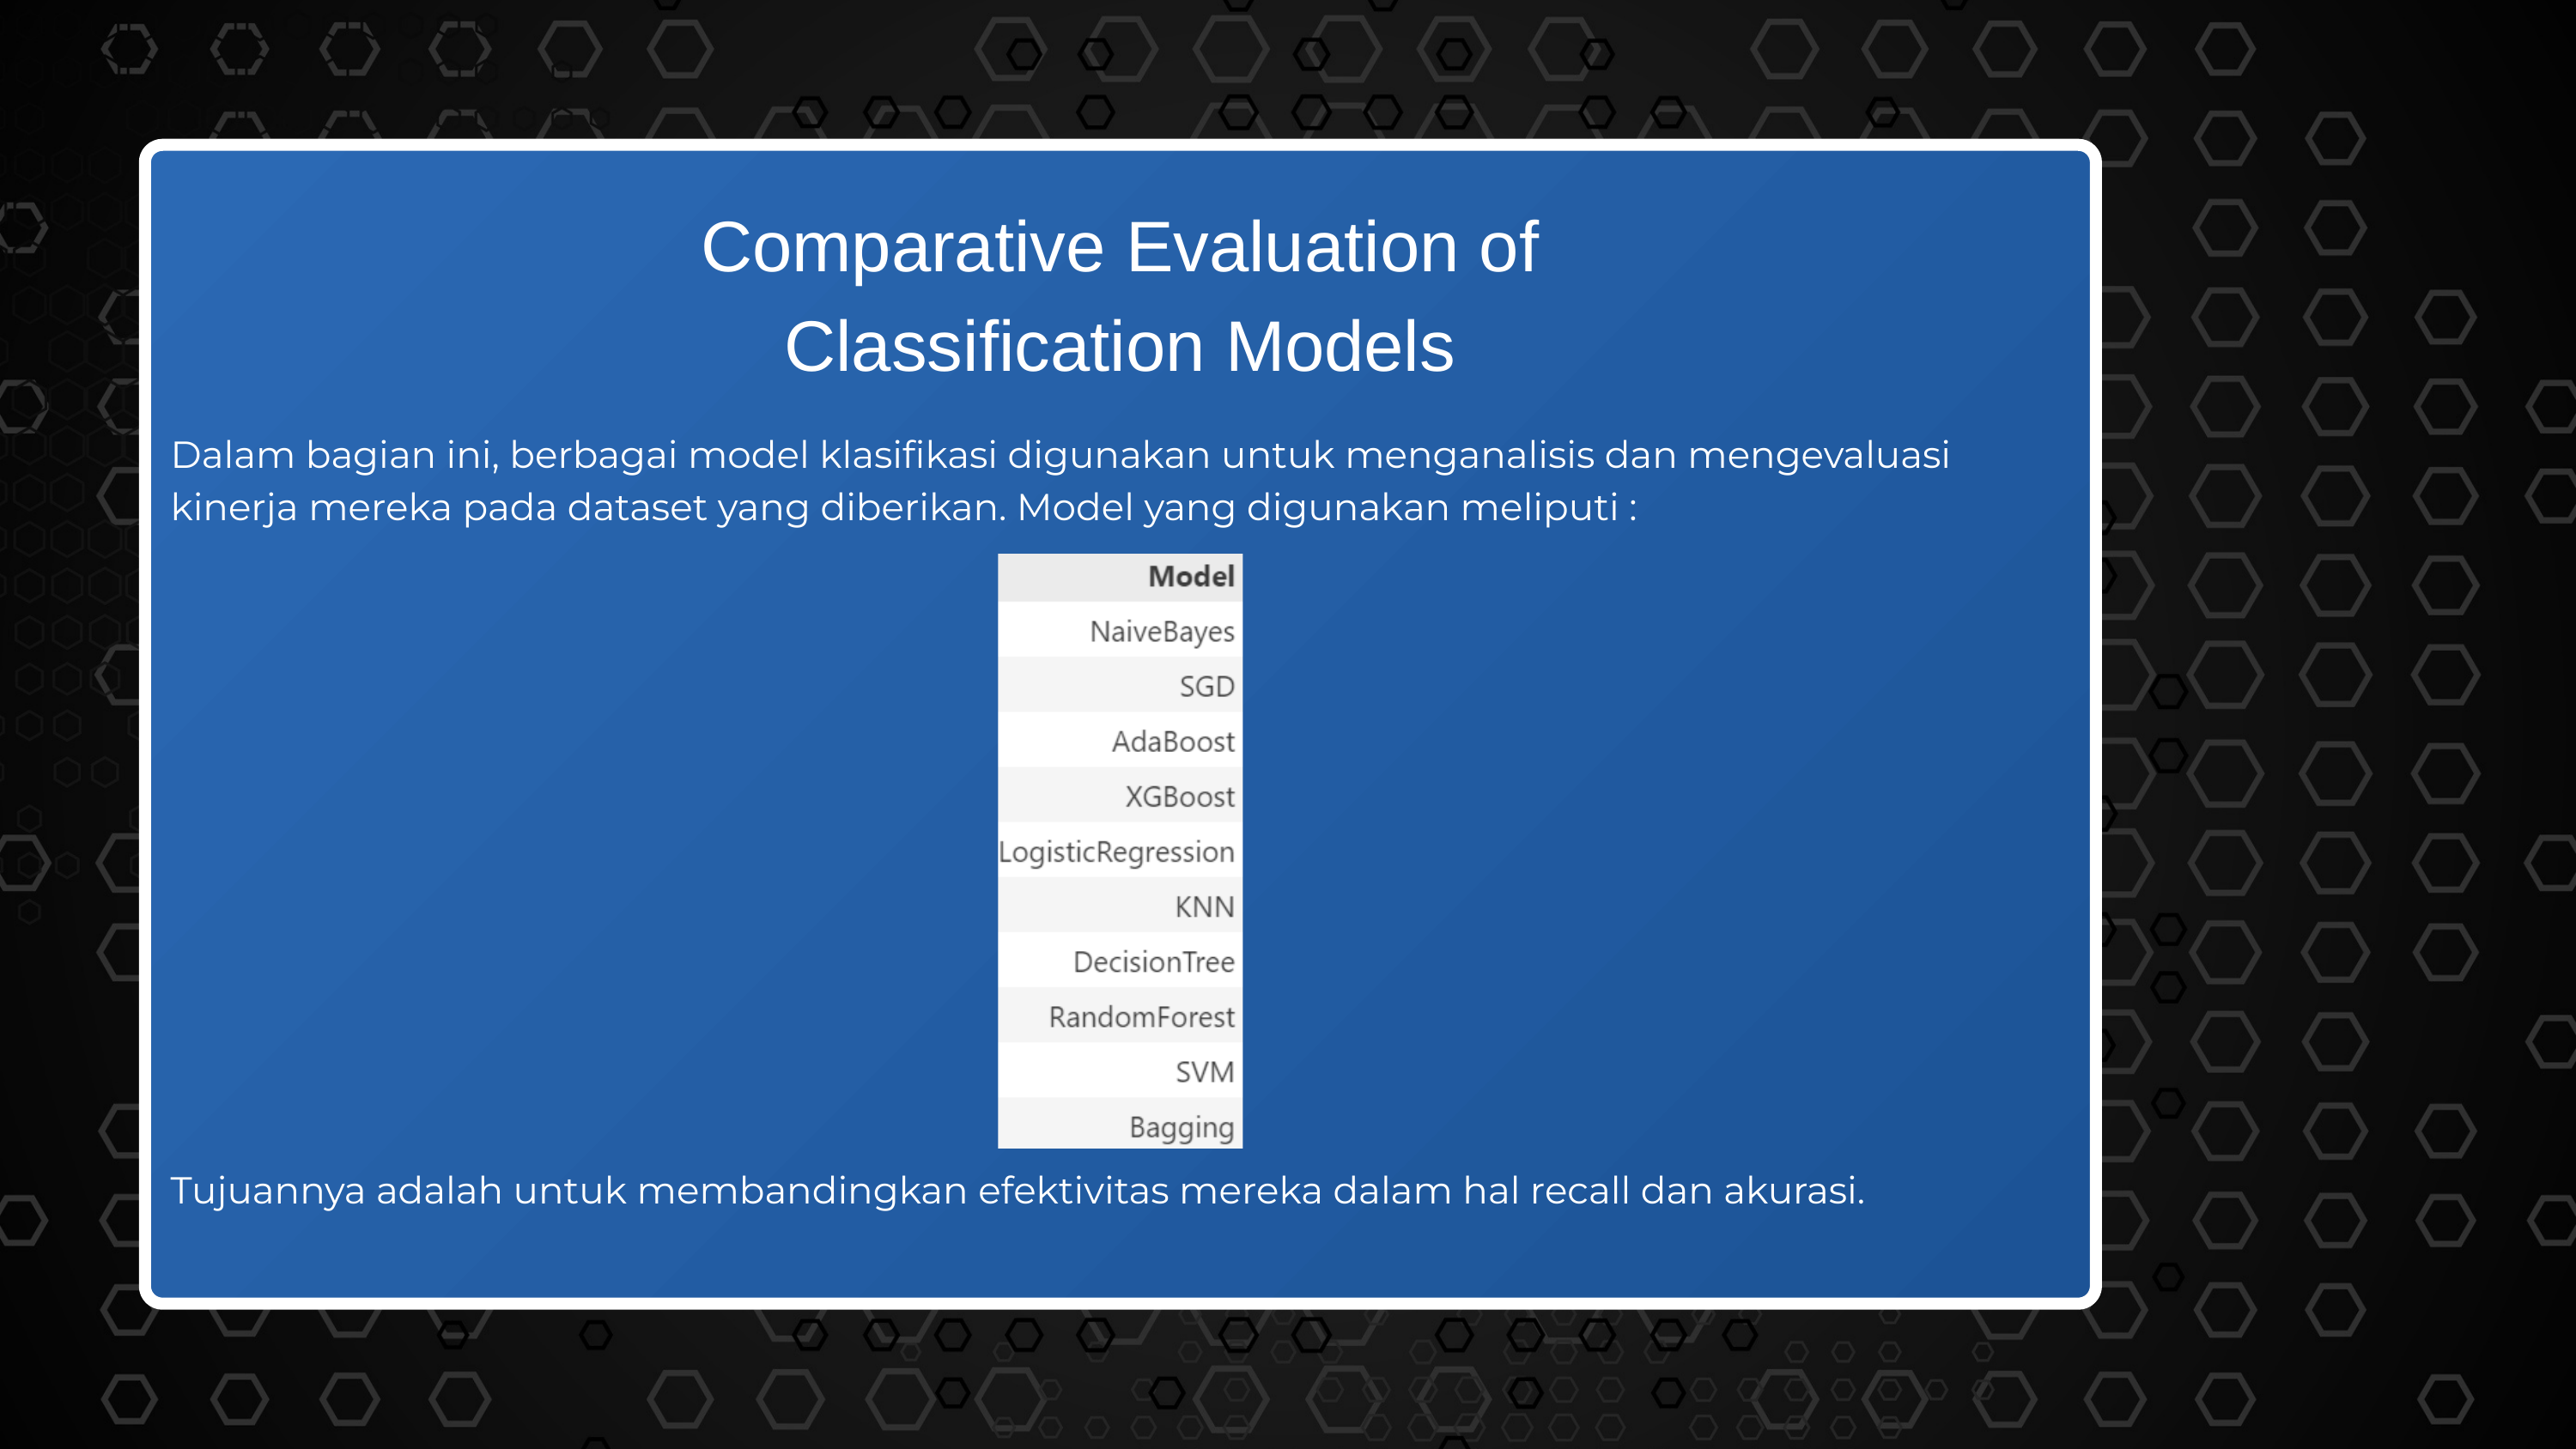

Comparative Evaluation of Classification Models
Dalam bagian ini, berbagai model klasifikasi digunakan untuk menganalisis dan mengevaluasi kinerja mereka pada dataset yang diberikan. Model yang digunakan meliputi :

Tujuannya adalah untuk membandingkan efektivitas mereka dalam hal recall dan akurasi.